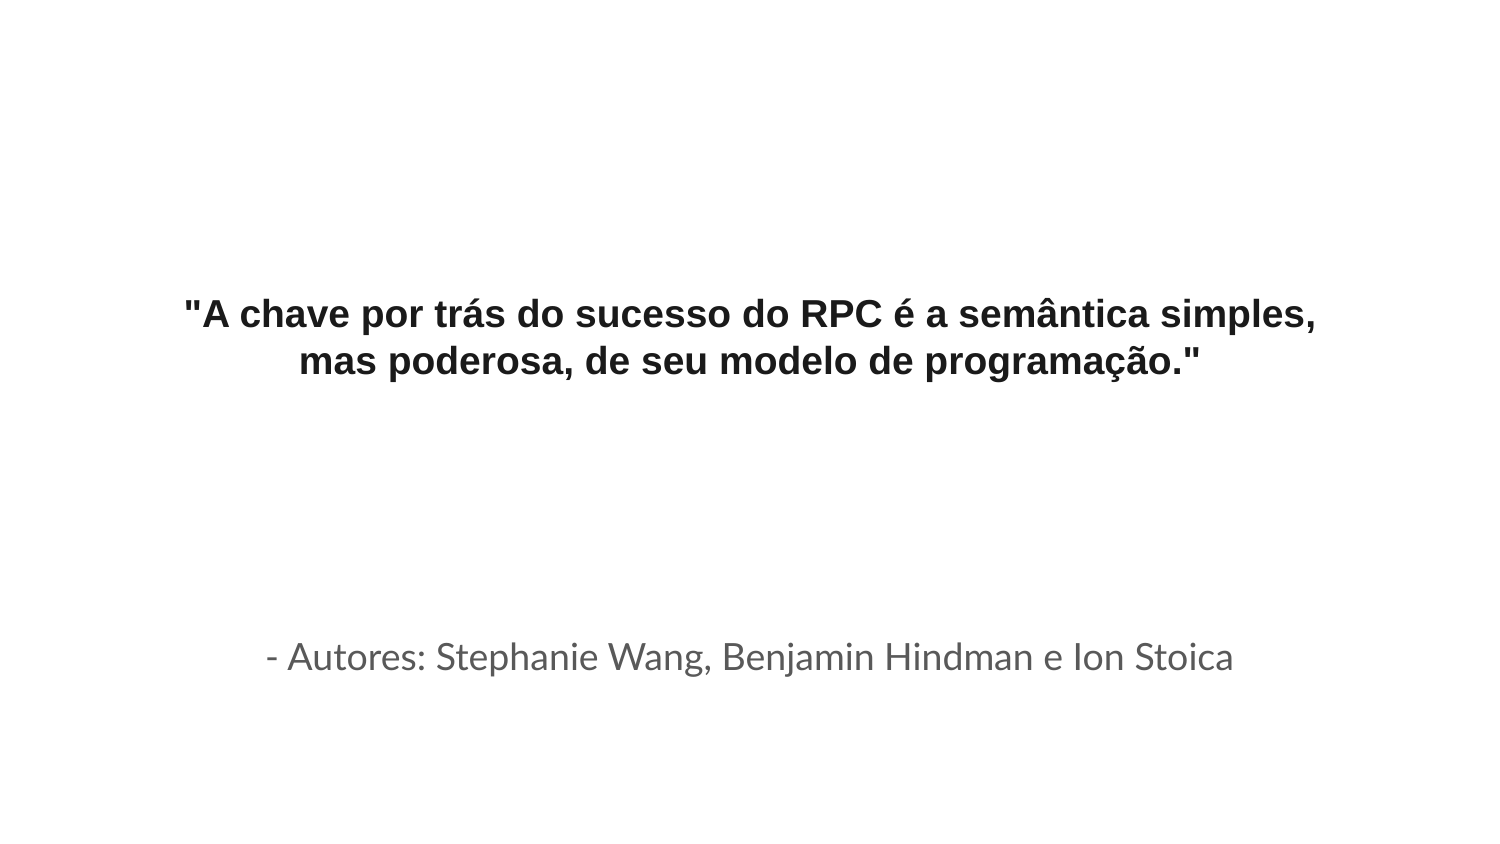

"A chave por trás do sucesso do RPC é a semântica simples, mas poderosa, de seu modelo de programação."
- Autores: Stephanie Wang, Benjamin Hindman e Ion Stoica